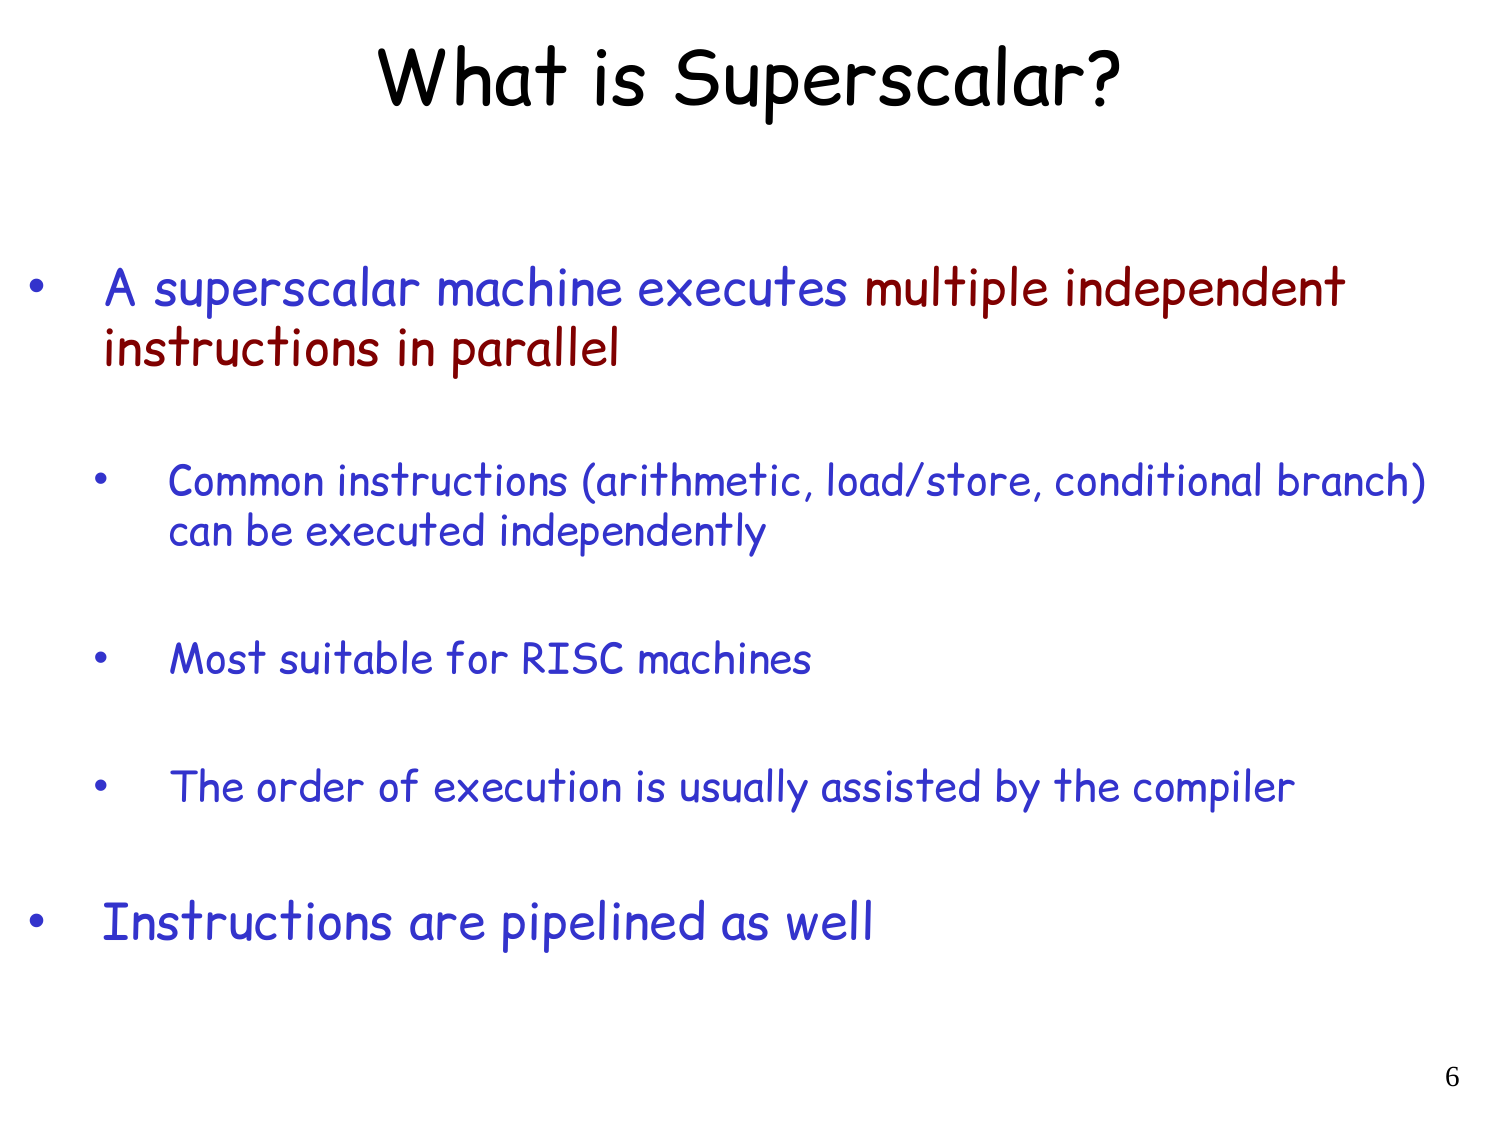

# What is Superscalar?
A superscalar machine executes multiple independent instructions in parallel

Common instructions (arithmetic, load/store, conditional branch) can be executed independently

Most suitable for RISC machines

The order of execution is usually assisted by the compiler

Instructions are pipelined as well

6